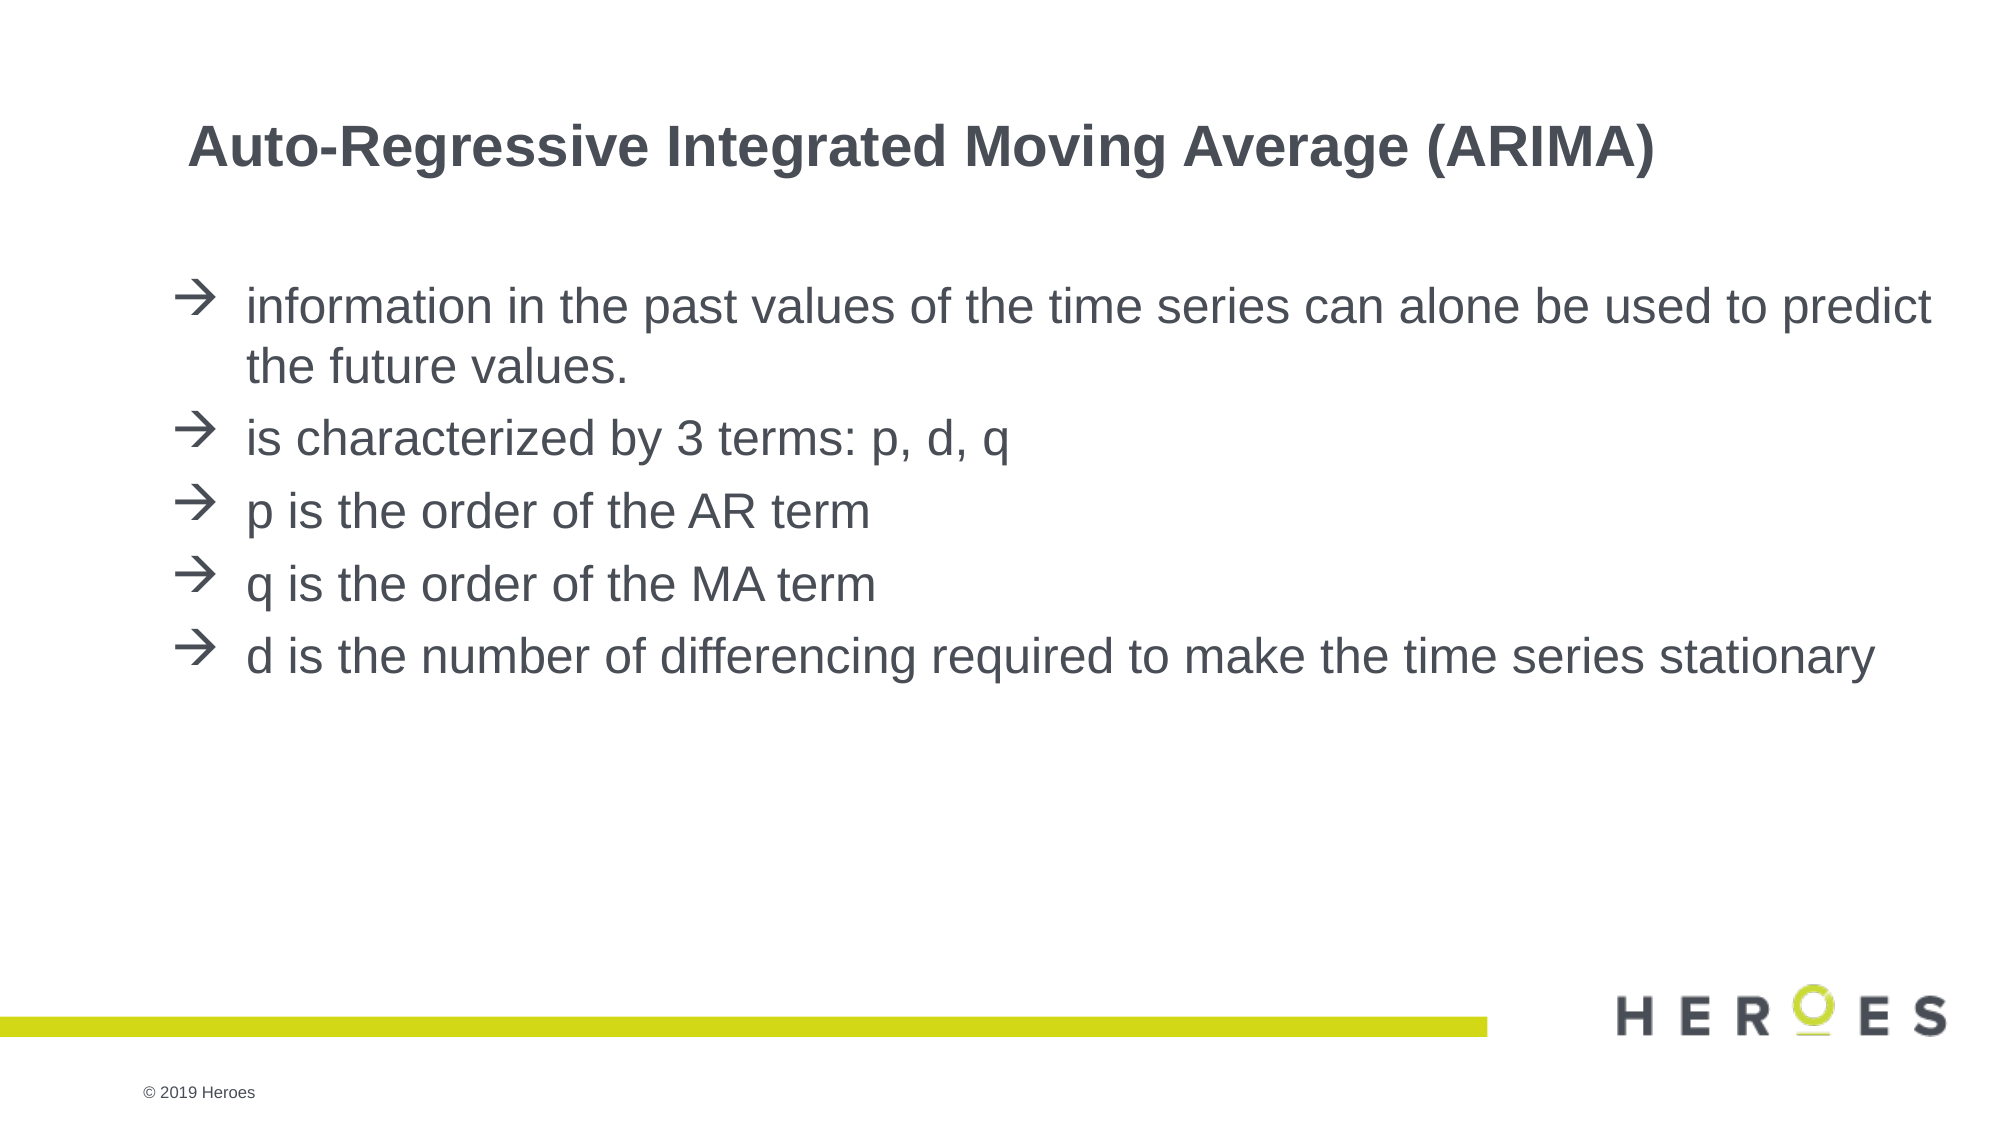

Auto-Regressive Integrated Moving Average (ARIMA)

information in the past values of the time series can alone be used to predict the future values.
is characterized by 3 terms: p, d, q
p is the order of the AR term
q is the order of the MA term
d is the number of differencing required to make the time series stationary